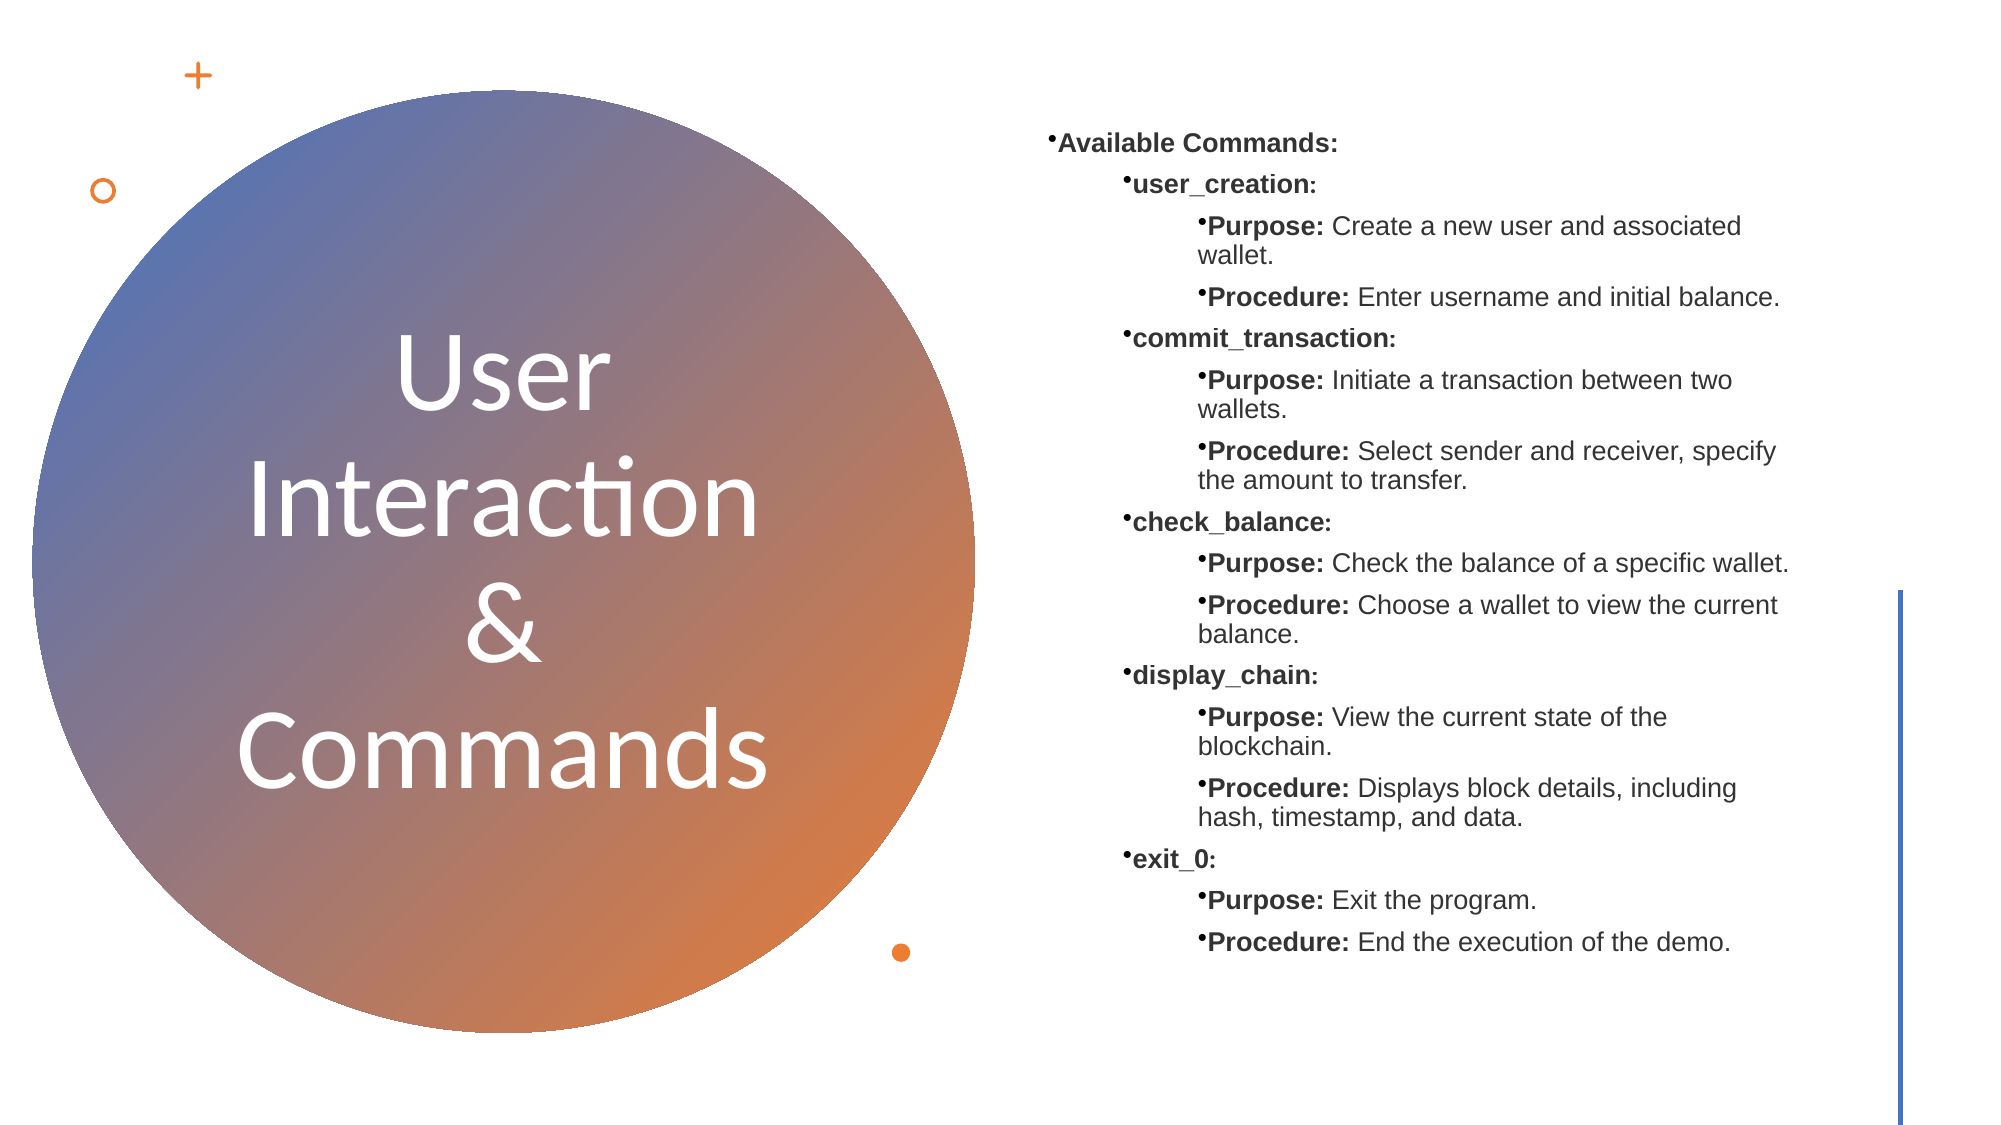

Available Commands:
user_creation:
Purpose: Create a new user and associated wallet.
Procedure: Enter username and initial balance.
commit_transaction:
Purpose: Initiate a transaction between two wallets.
Procedure: Select sender and receiver, specify the amount to transfer.
check_balance:
Purpose: Check the balance of a specific wallet.
Procedure: Choose a wallet to view the current balance.
display_chain:
Purpose: View the current state of the blockchain.
Procedure: Displays block details, including hash, timestamp, and data.
exit_0:
Purpose: Exit the program.
Procedure: End the execution of the demo.

# User Interaction & Commands